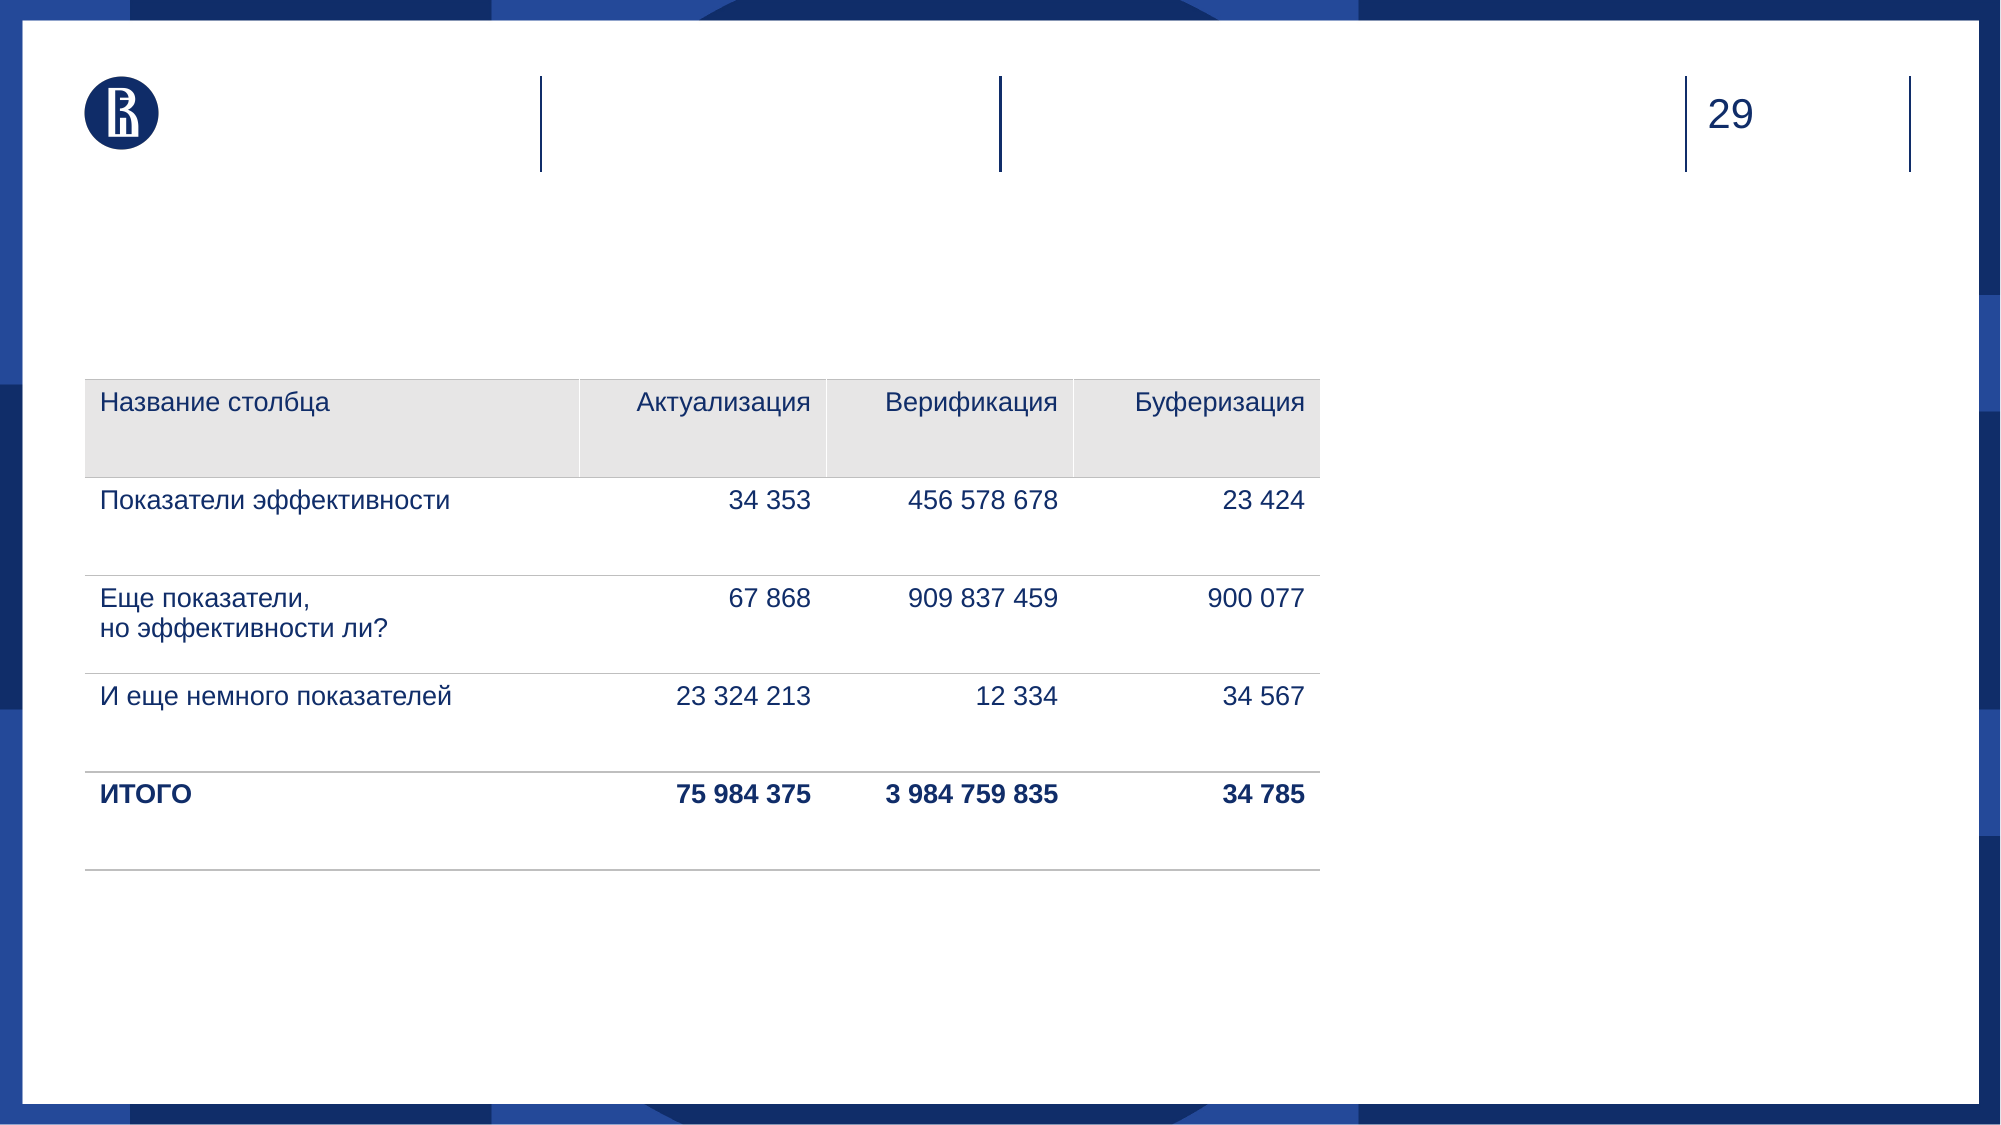

| Название столбца | Актуализация | Верификация | Буферизация |
| --- | --- | --- | --- |
| Показатели эффективности | 34 353 | 456 578 678 | 23 424 |
| Еще показатели, но эффективности ли? | 67 868 | 909 837 459 | 900 077 |
| И еще немного показателей | 23 324 213 | 12 334 | 34 567 |
| ИТОГО | 75 984 375 | 3 984 759 835 | 34 785 |